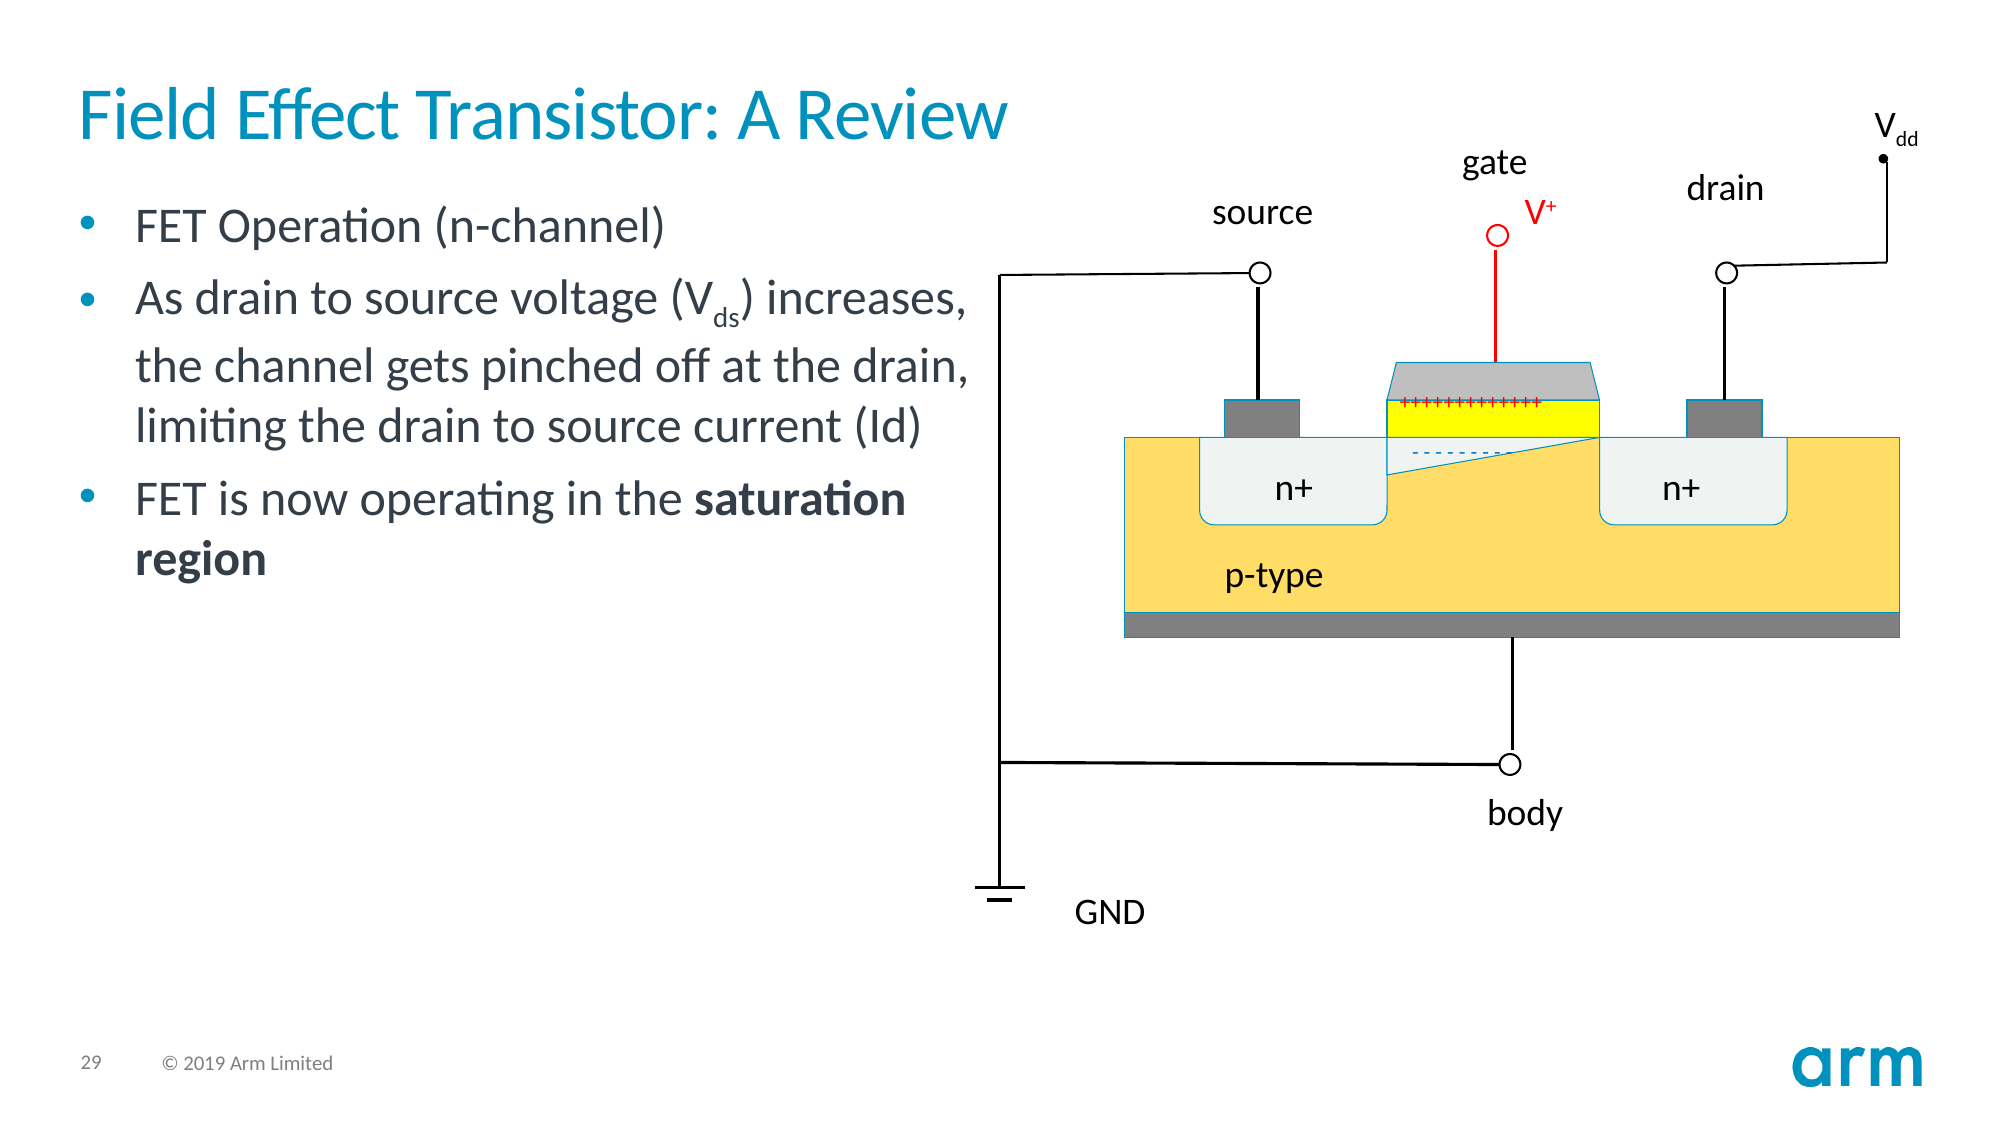

# Field Effect Transistor: A Review
Vdd
gate
source

n+
n+
p-type

body
drain

V+
+++++++++++++

- - - - - - - - -
GND
FET Operation (n-channel)
As drain to source voltage (Vds) increases, the channel gets pinched off at the drain, limiting the drain to source current (Id)
FET is now operating in the saturation region